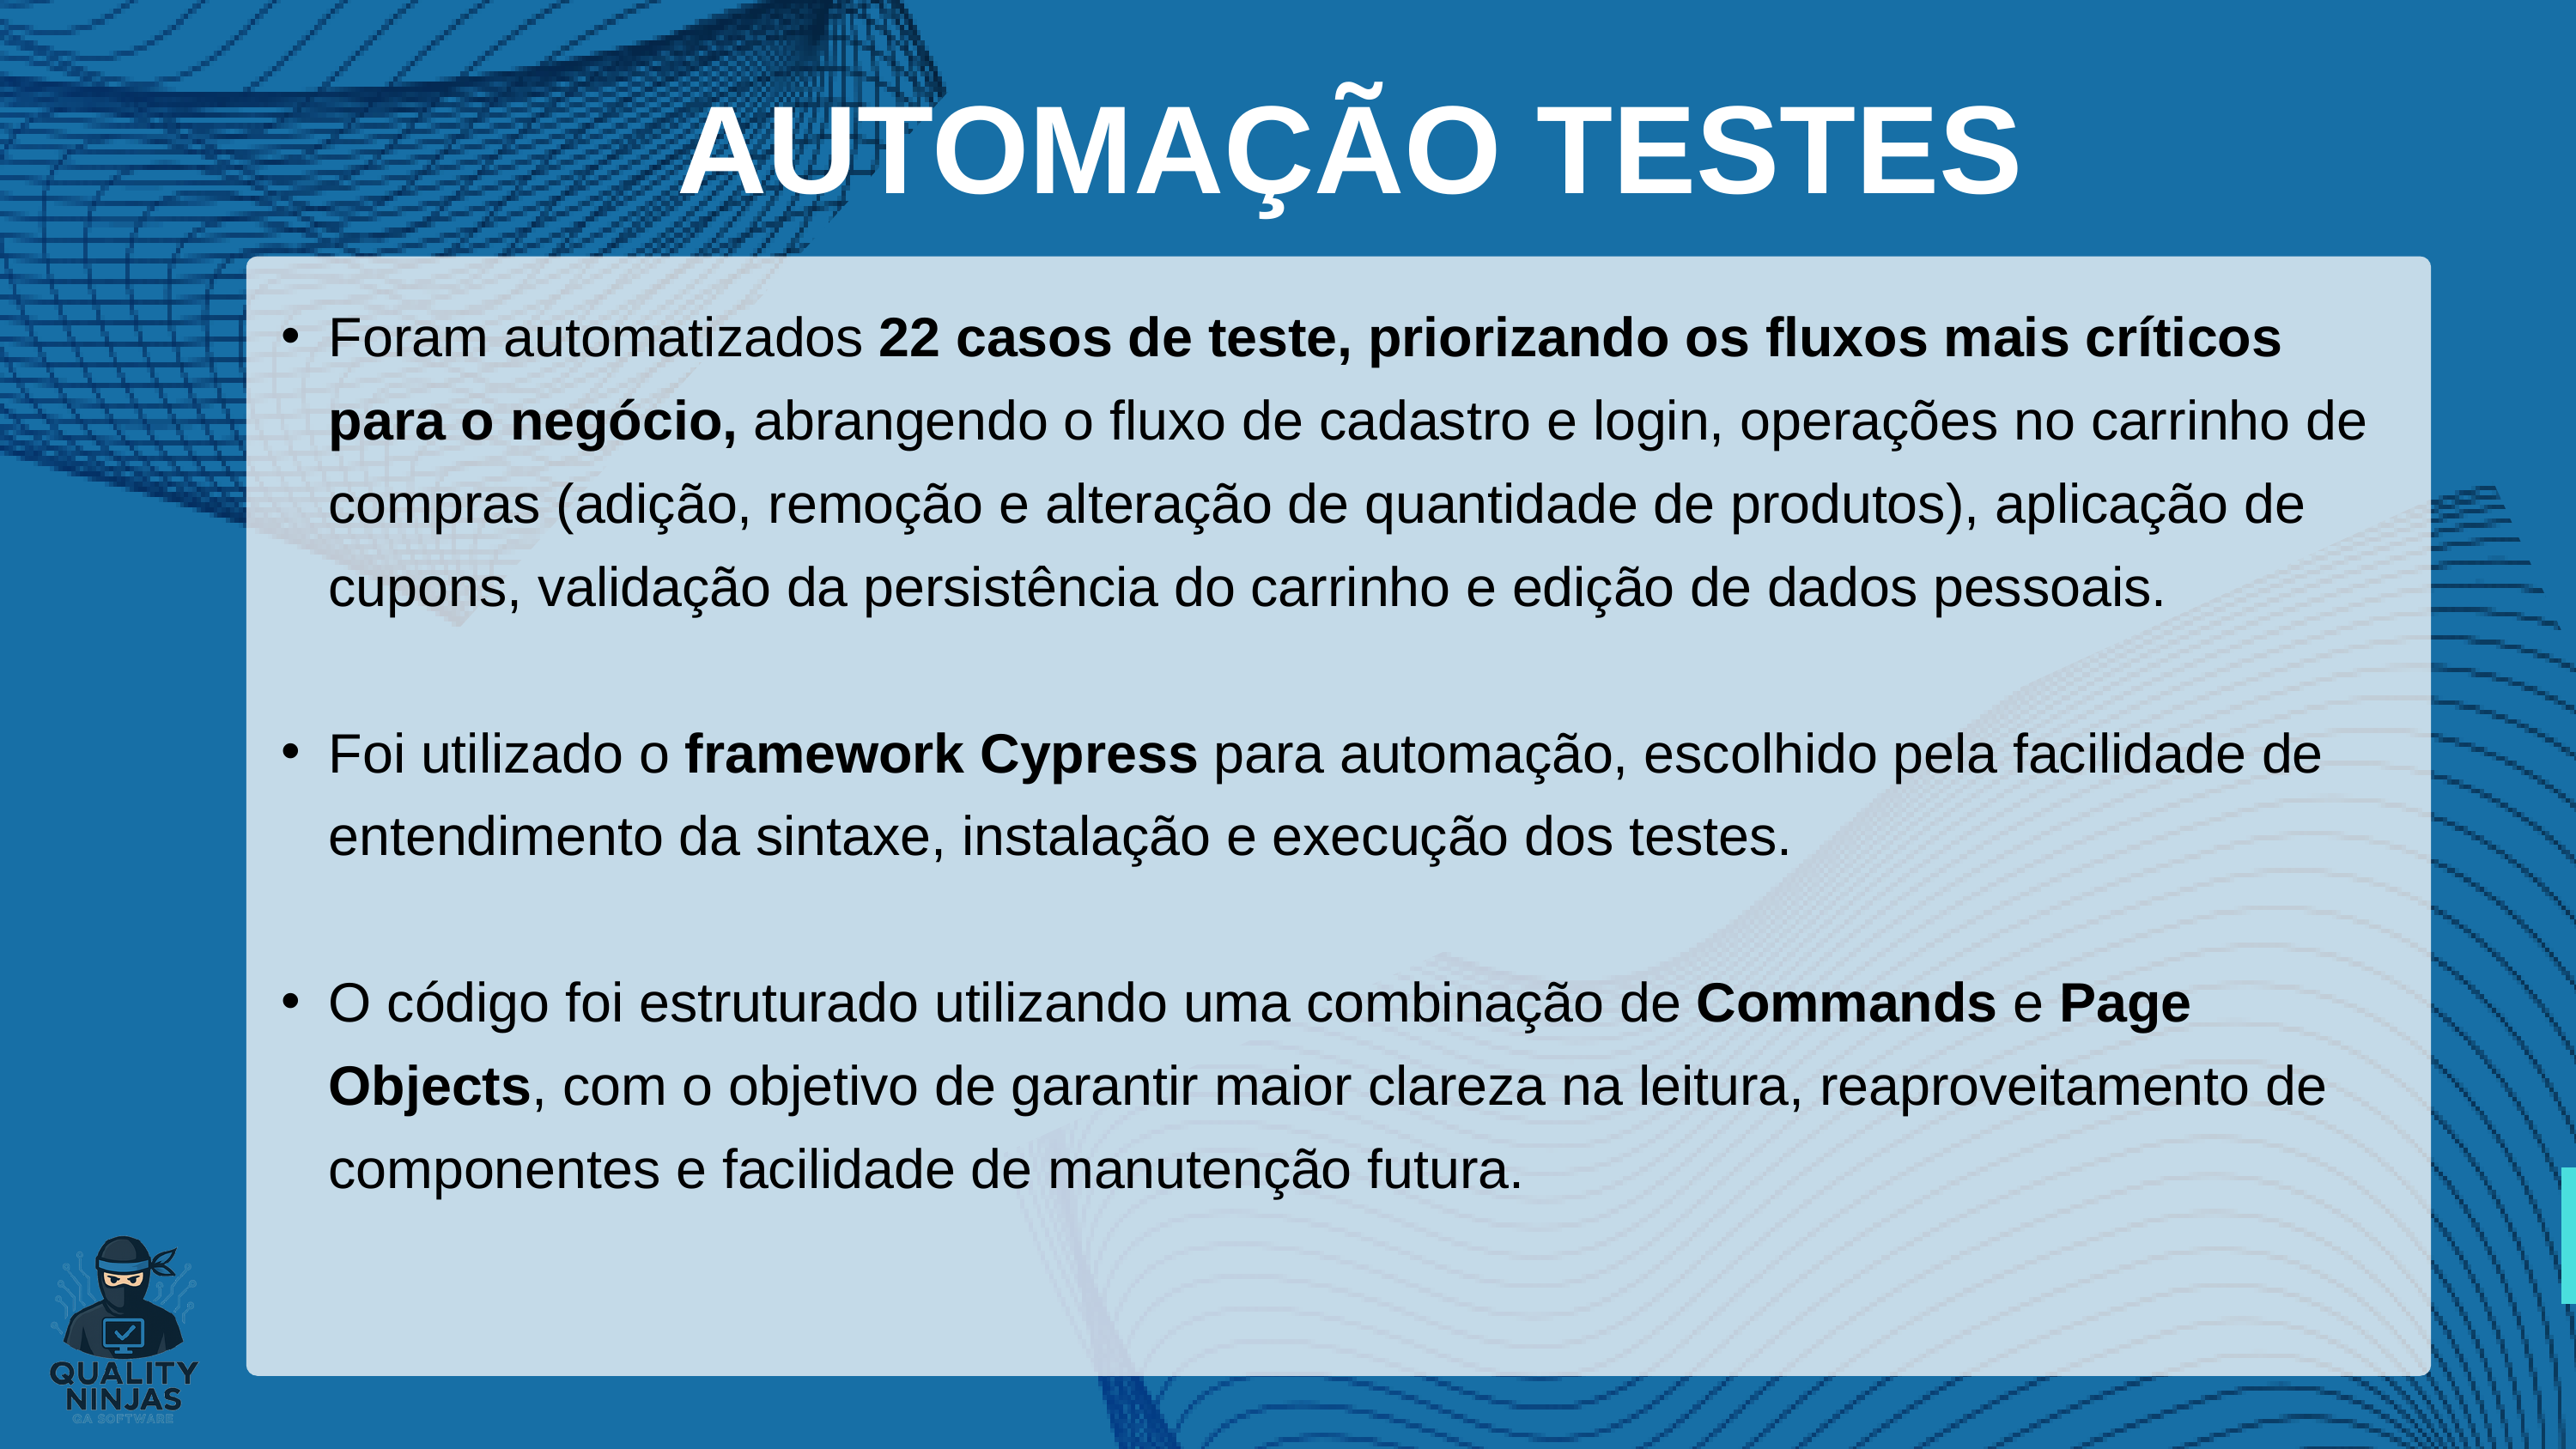

AUTOMAÇÃO TESTES

Foram automatizados 22 casos de teste, priorizando os fluxos mais críticos para o negócio, abrangendo o fluxo de cadastro e login, operações no carrinho de compras (adição, remoção e alteração de quantidade de produtos), aplicação de cupons, validação da persistência do carrinho e edição de dados pessoais.

Foi utilizado o framework Cypress para automação, escolhido pela facilidade de entendimento da sintaxe, instalação e execução dos testes.

O código foi estruturado utilizando uma combinação de Commands e Page Objects, com o objetivo de garantir maior clareza na leitura, reaproveitamento de componentes e facilidade de manutenção futura.